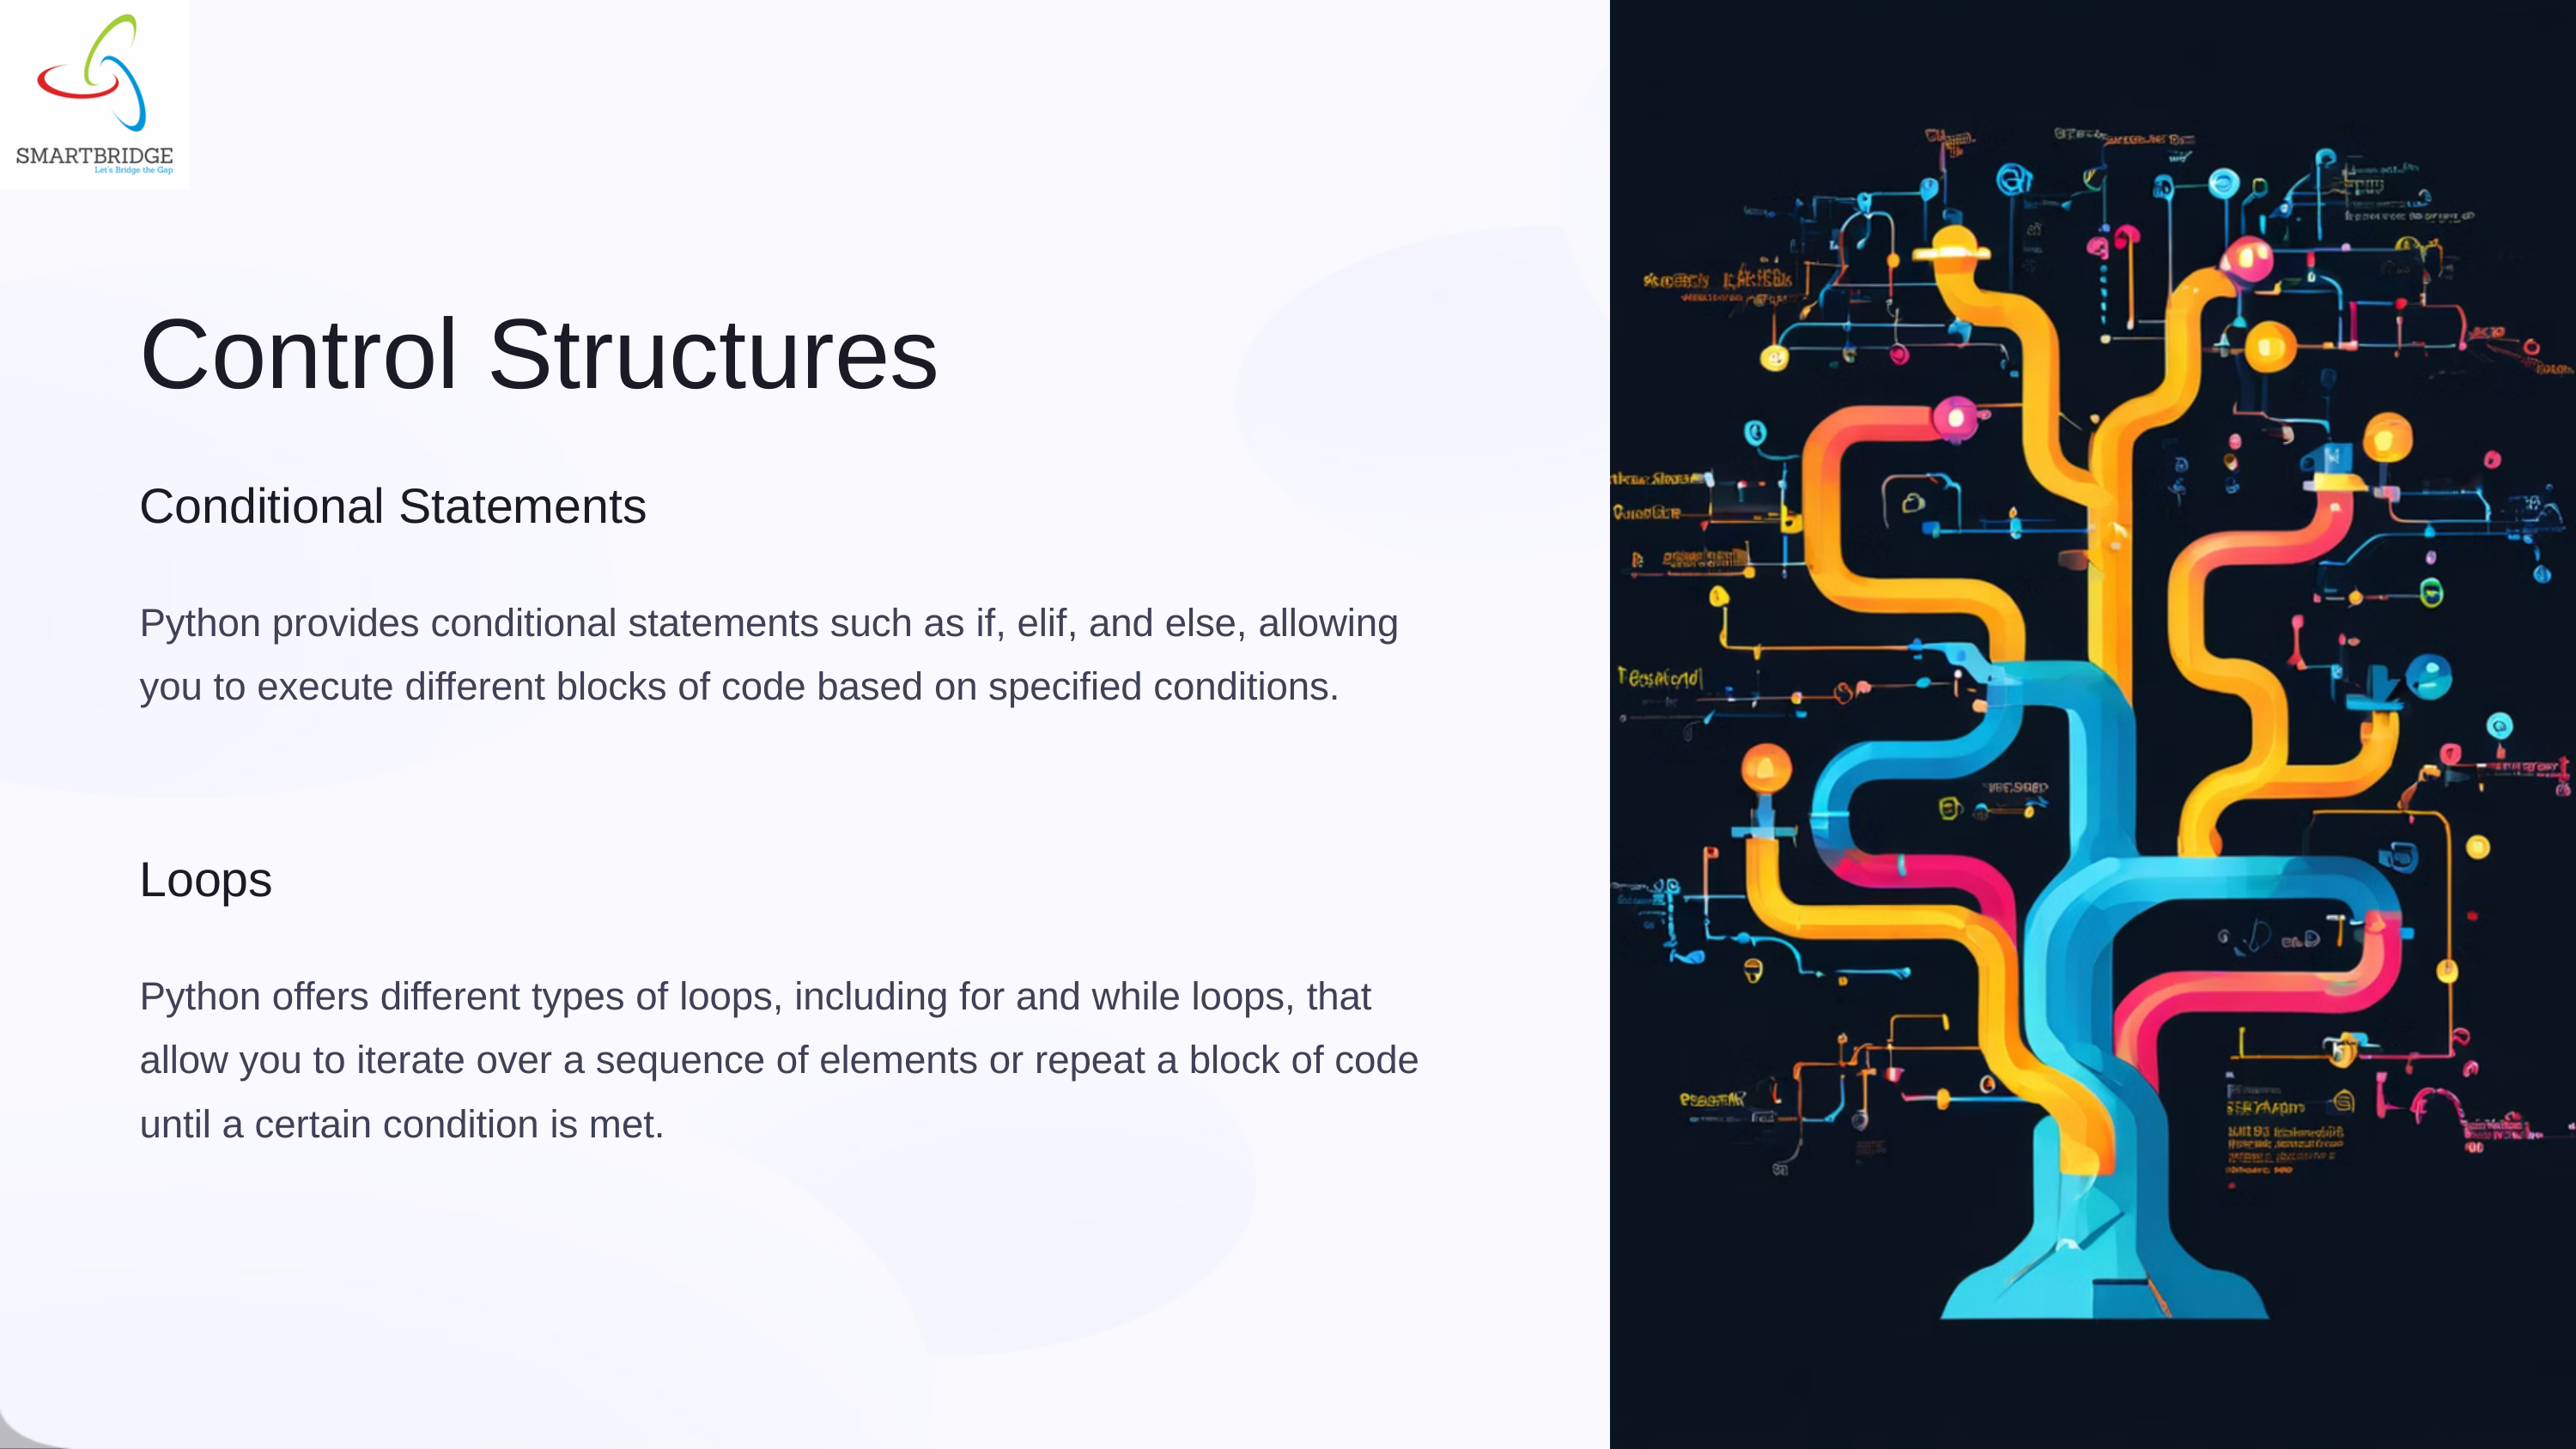

Control Structures
Conditional Statements
Python provides conditional statements such as if, elif, and else, allowing you to execute different blocks of code based on specified conditions.
Loops
Python offers different types of loops, including for and while loops, that allow you to iterate over a sequence of elements or repeat a block of code until a certain condition is met.